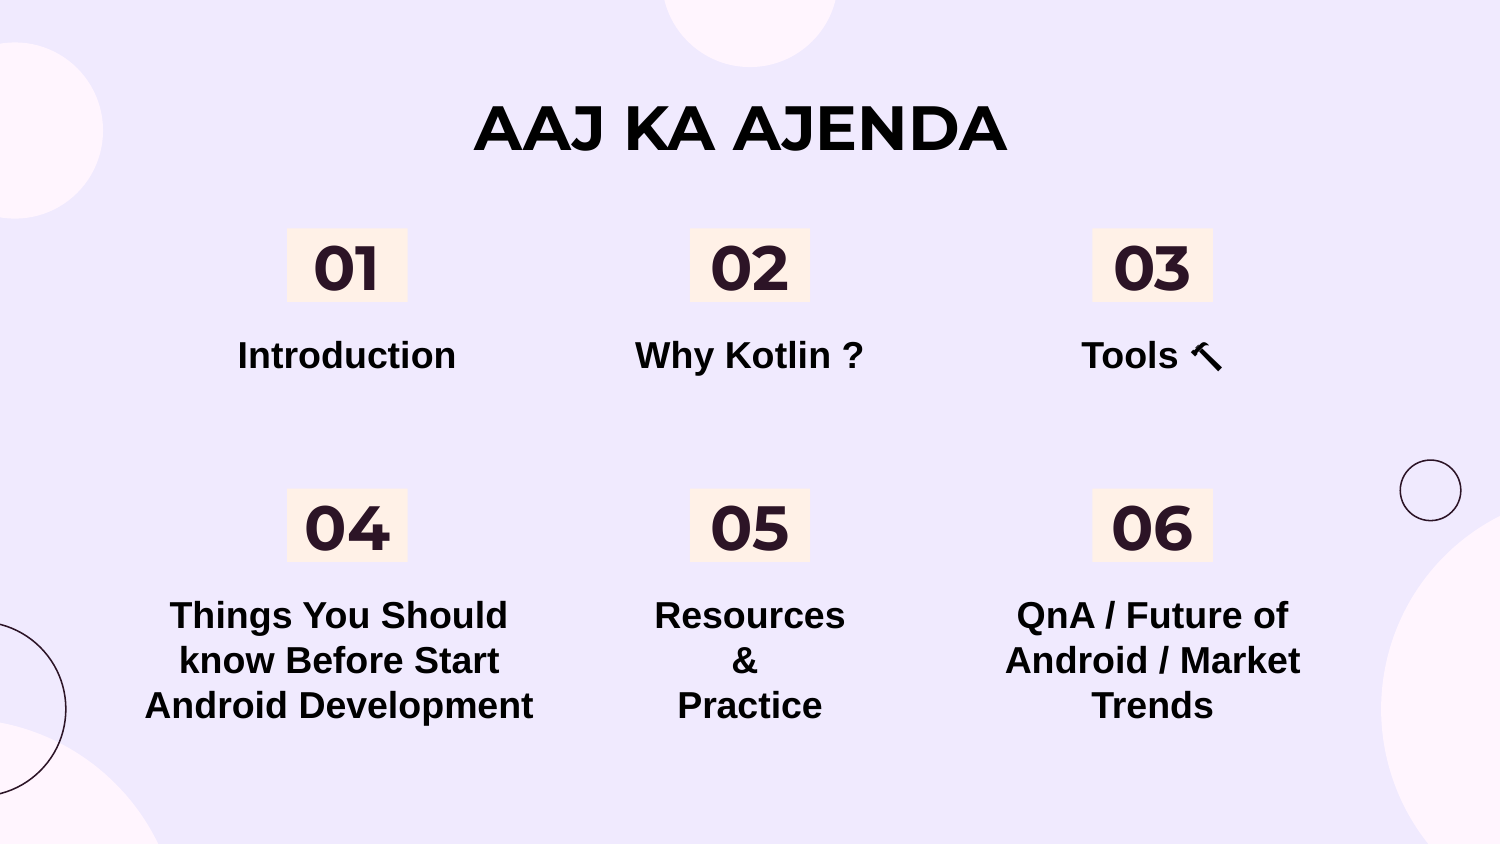

# AAJ KA AJENDA
01
02
03
Introduction
Why Kotlin ?
Tools 🔨

04
05
06
QnA / Future of Android / Market Trends
Things You Should know Before Start Android Development
Resources
&
Practice